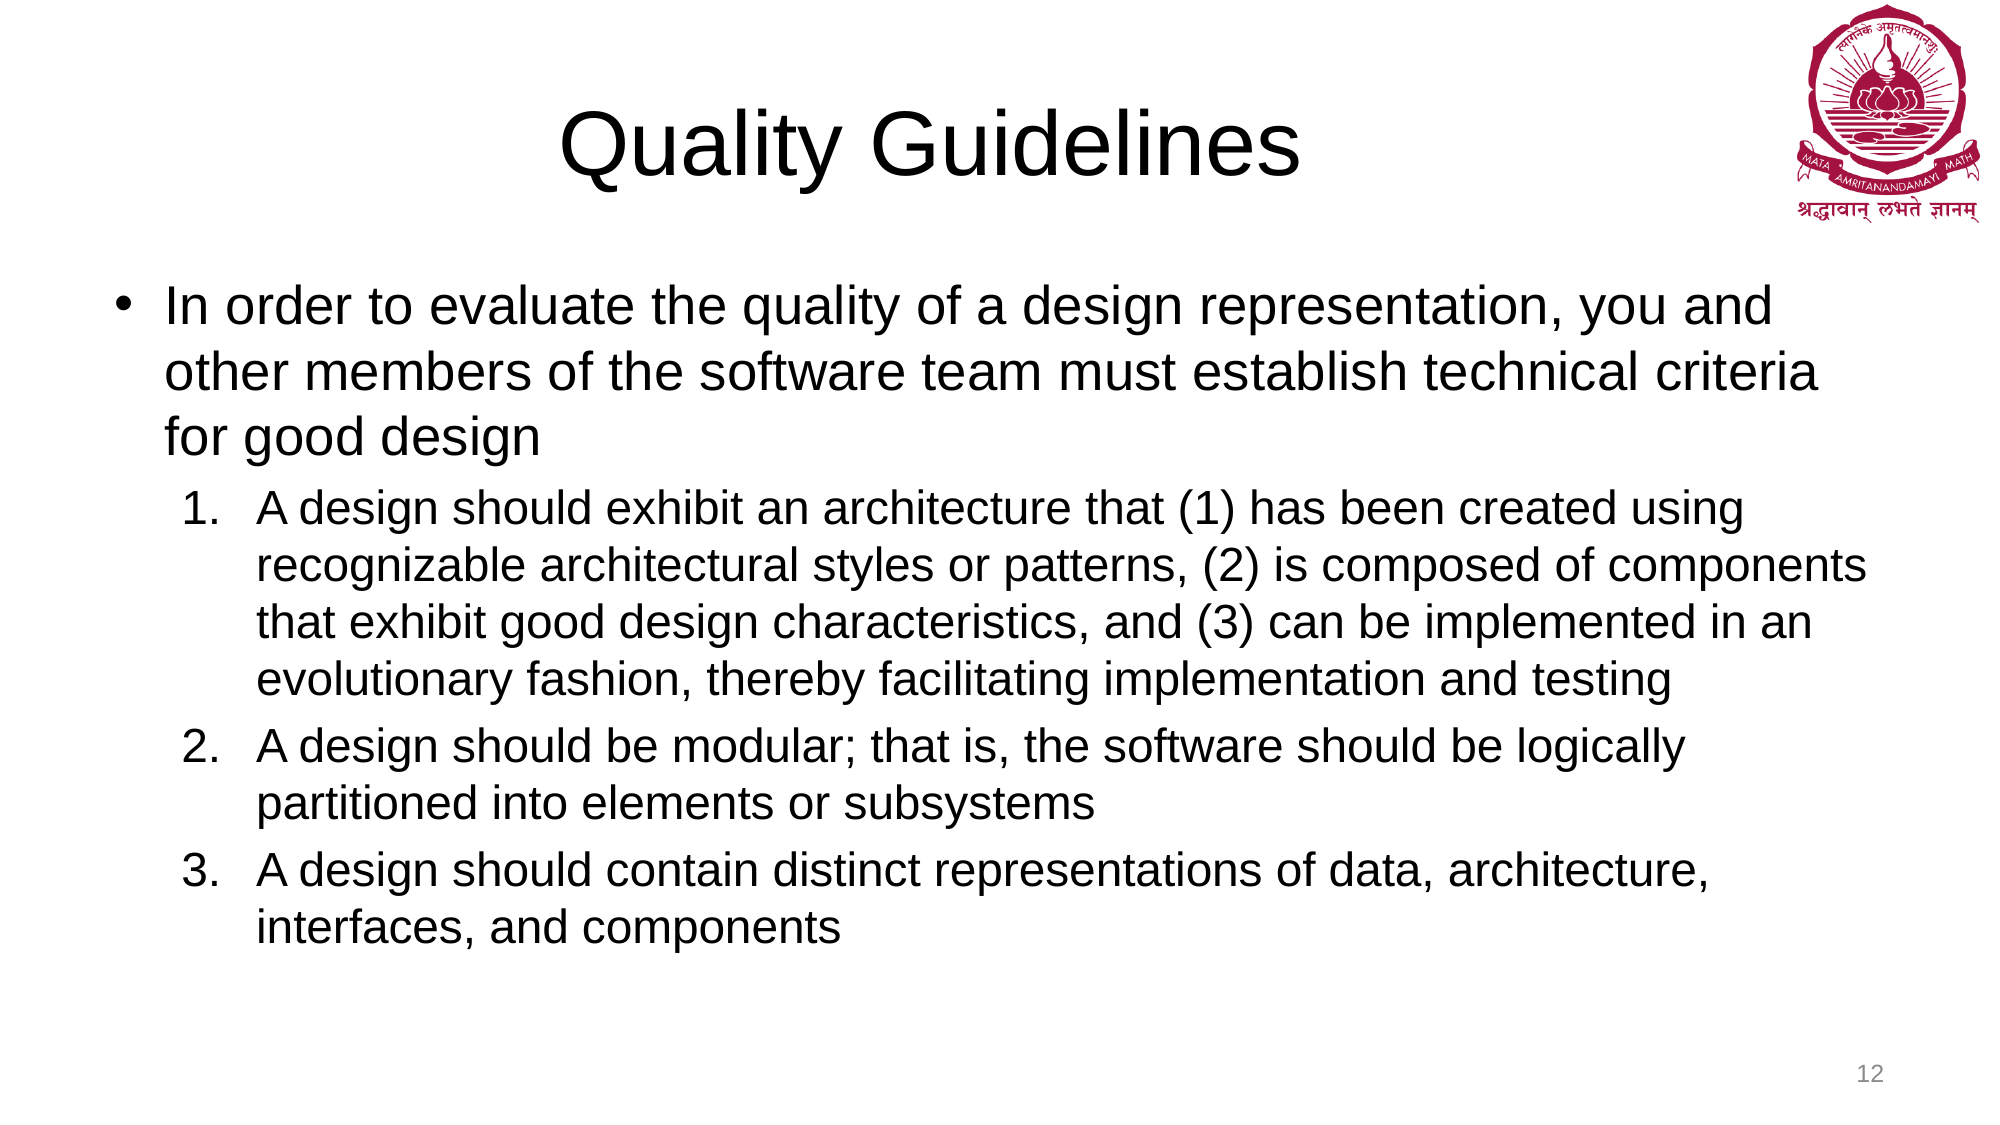

# Quality Guidelines
In order to evaluate the quality of a design representation, you and other members of the software team must establish technical criteria for good design
A design should exhibit an architecture that (1) has been created using recognizable architectural styles or patterns, (2) is composed of components that exhibit good design characteristics, and (3) can be implemented in an evolutionary fashion, thereby facilitating implementation and testing
A design should be modular; that is, the software should be logically partitioned into elements or subsystems
A design should contain distinct representations of data, architecture, interfaces, and components
12